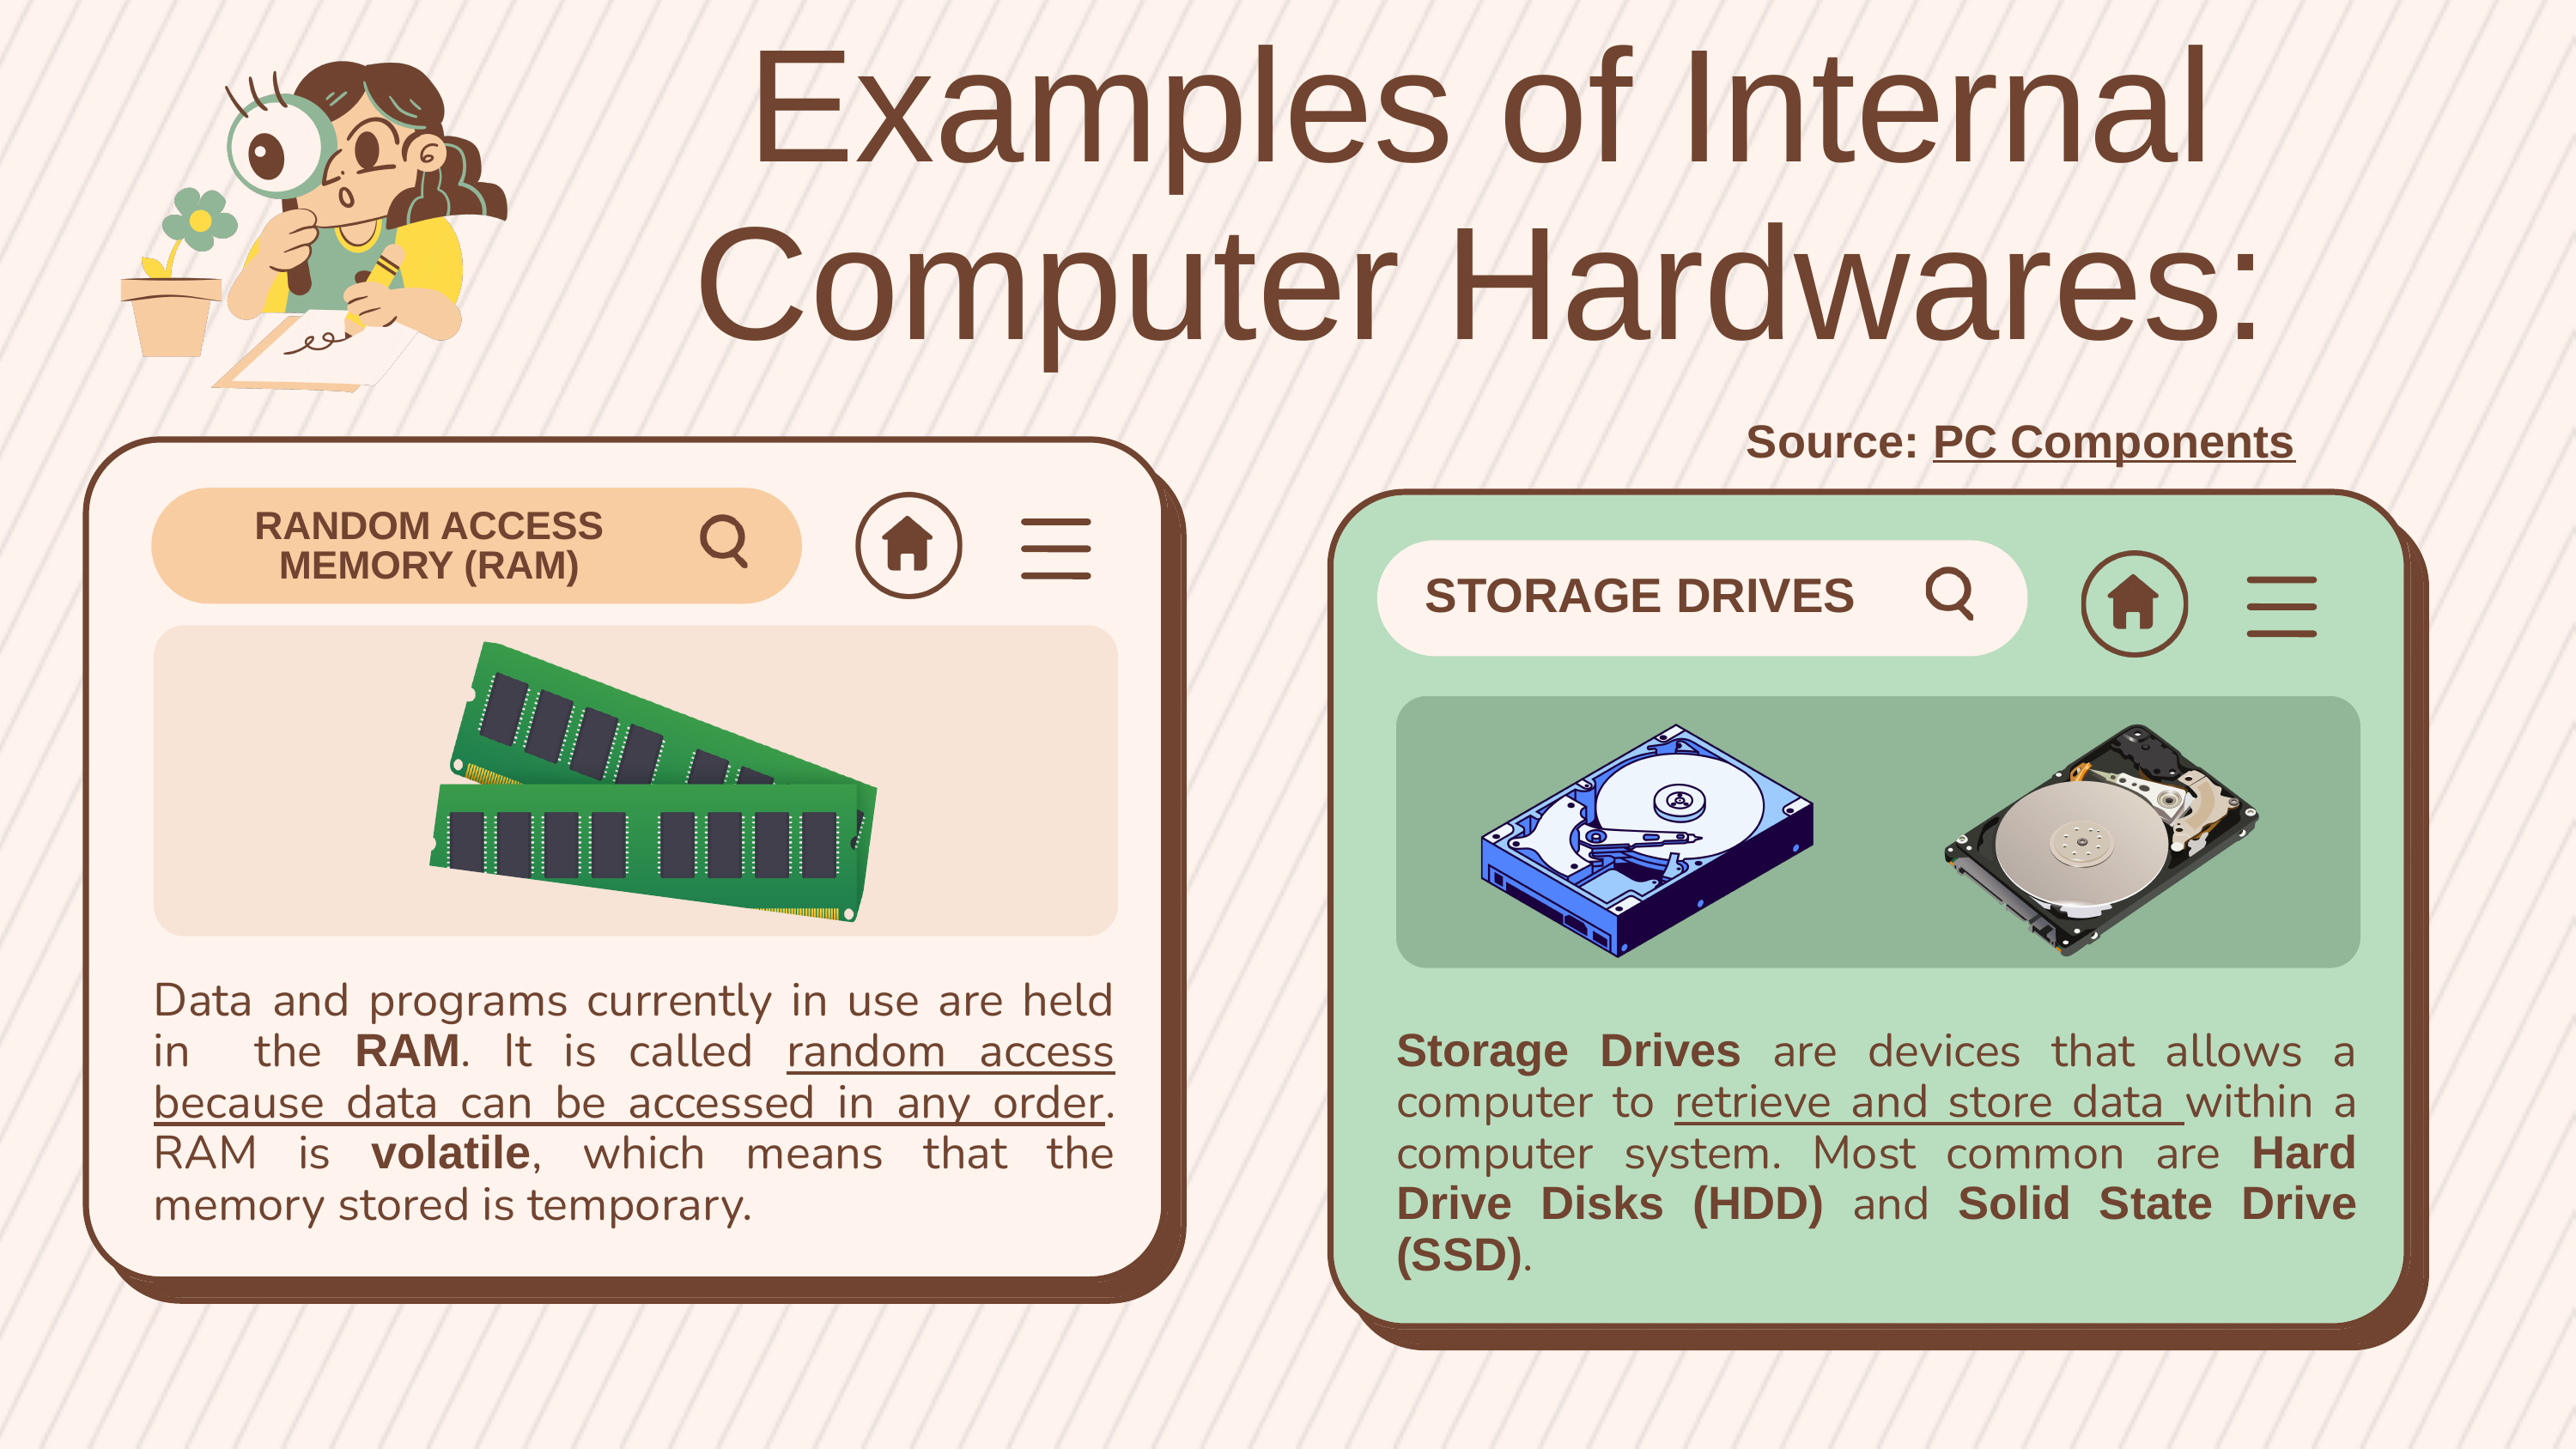

Examples of Internal Computer Hardwares:

Source: PC Components

RANDOM ACCESS MEMORY (RAM)

STORAGE DRIVES

Data and programs currently in use are held in  the RAM. It is called random access because data can be accessed in any order. RAM is volatile, which means that the memory stored is temporary.
Storage Drives are devices that allows a computer to retrieve and store data within a computer system. Most common are Hard Drive Disks (HDD) and Solid State Drive (SSD).